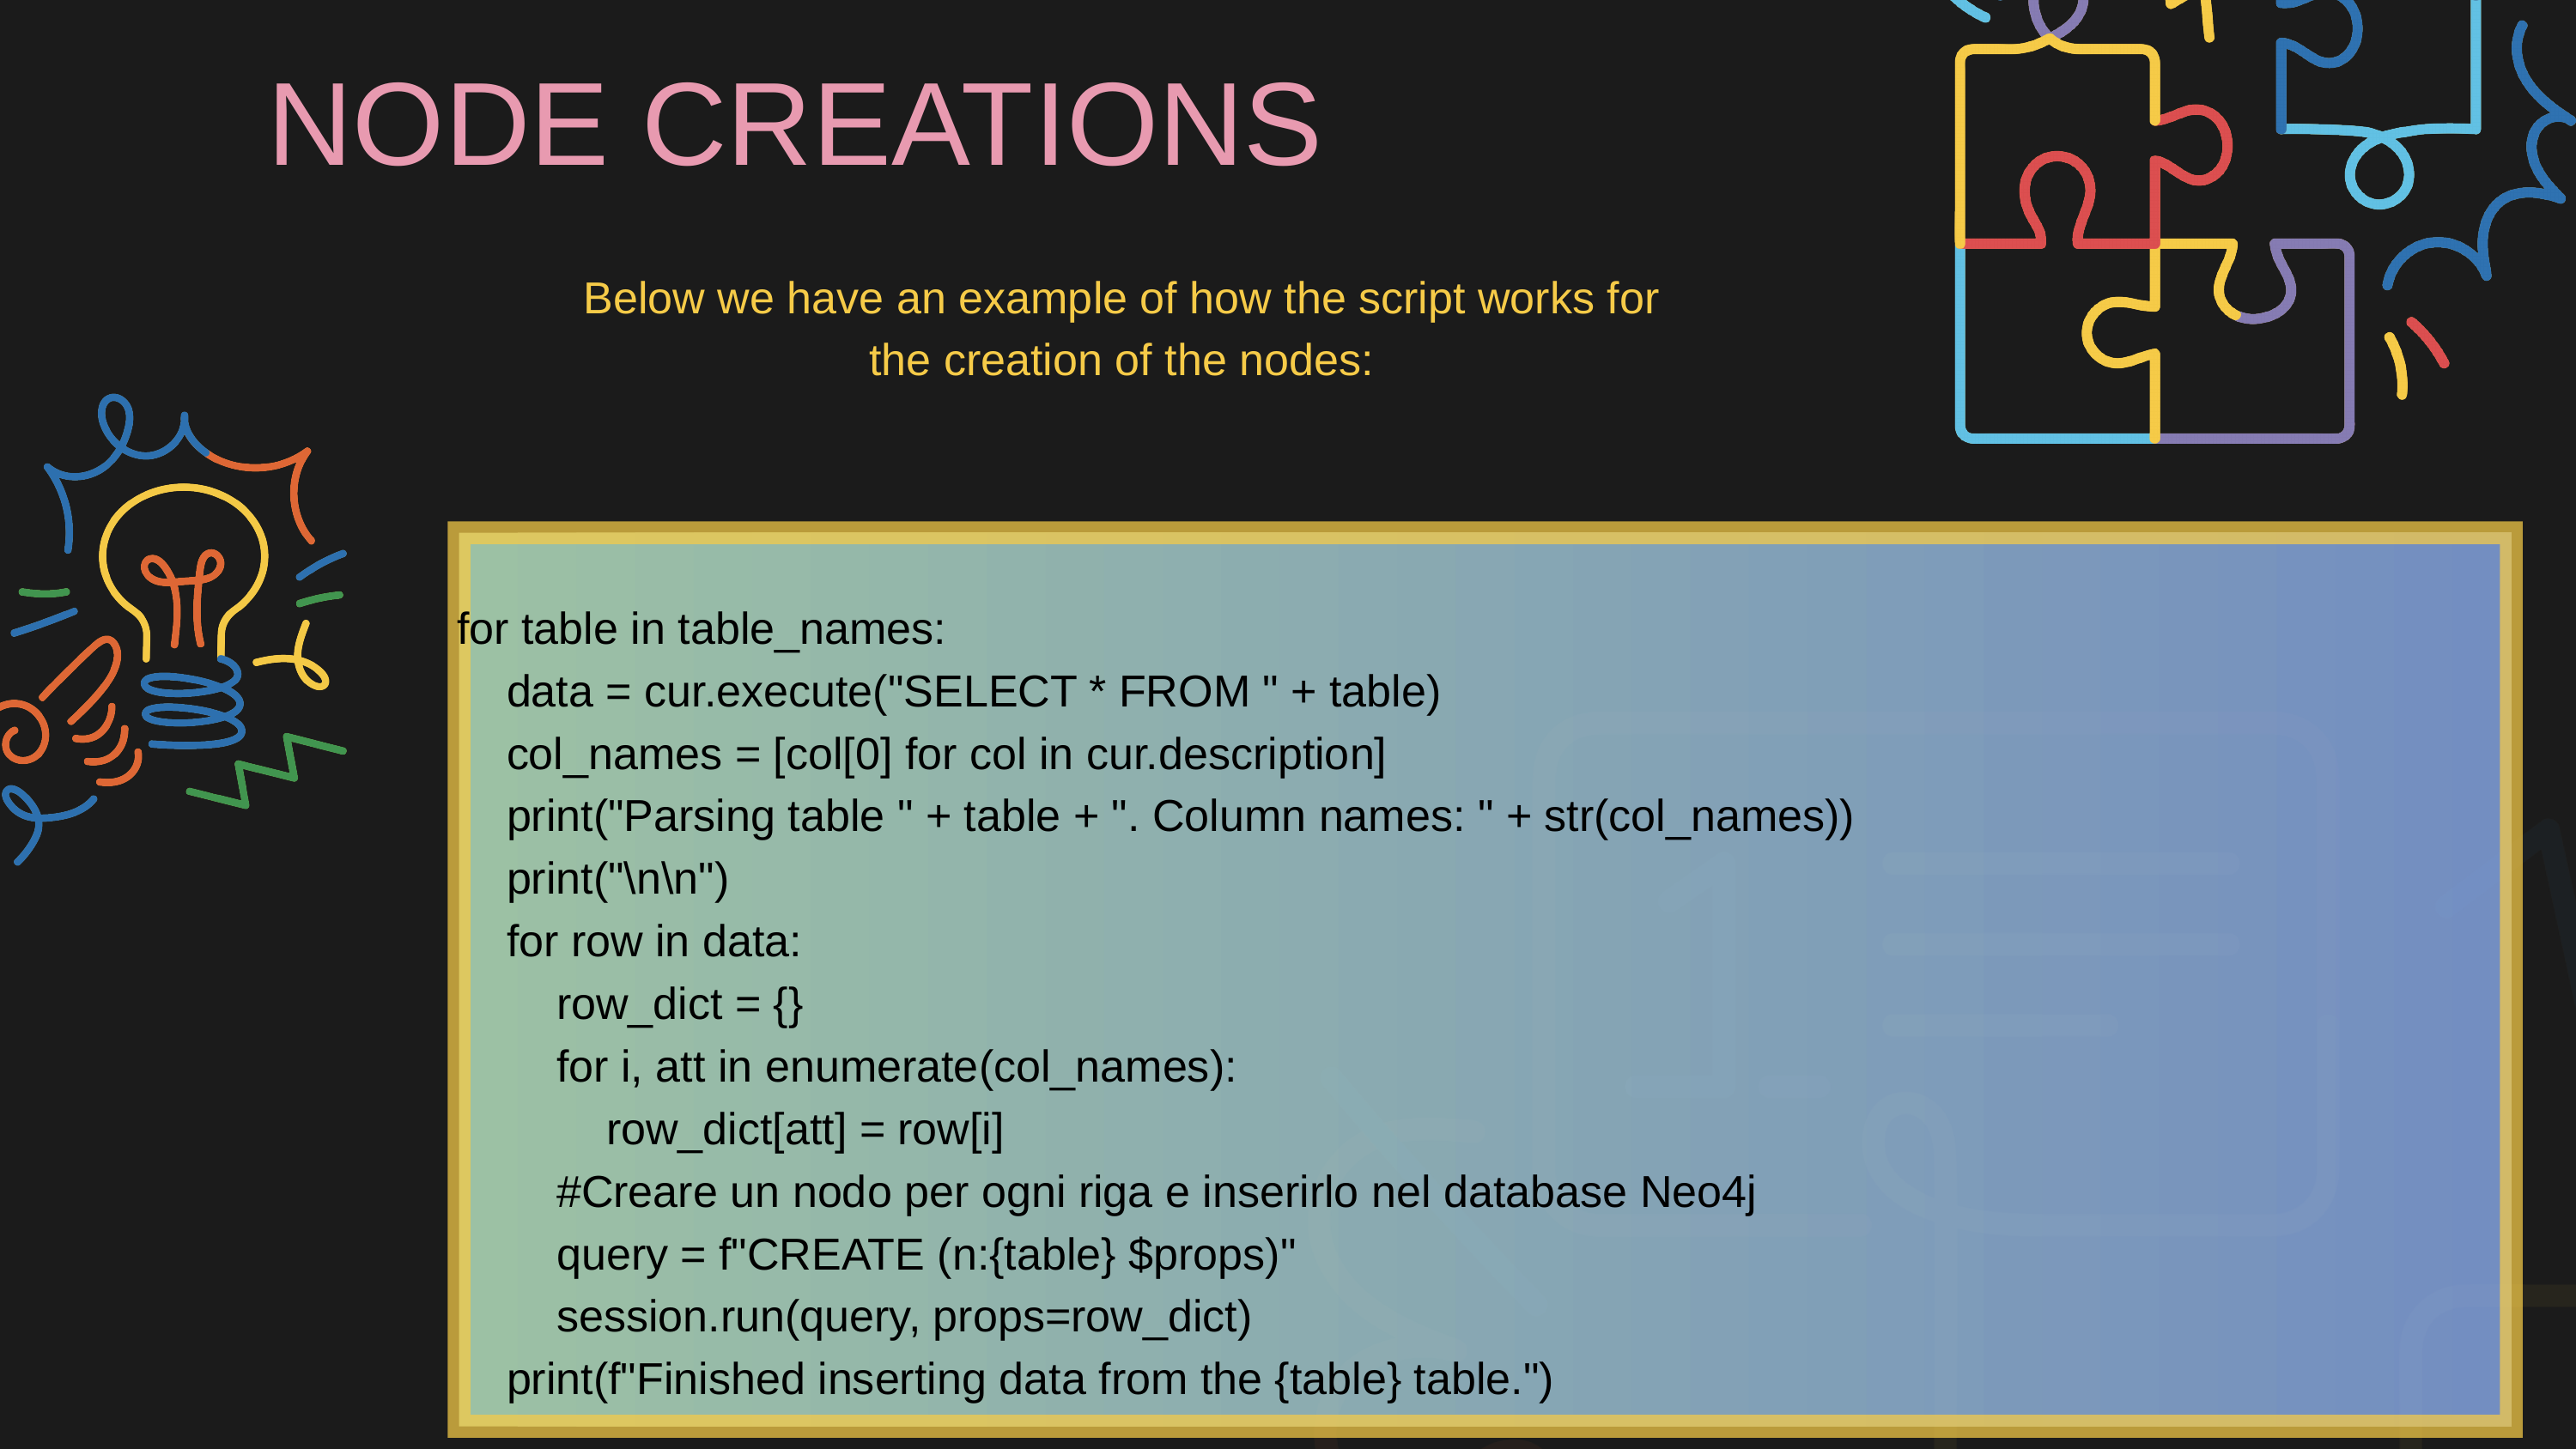

NODE CREATIONS
Below we have an example of how the script works for the creation of the nodes:

    for table in table_names:
        data = cur.execute("SELECT * FROM " + table)
        col_names = [col[0] for col in cur.description]
        print("Parsing table " + table + ". Column names: " + str(col_names))
        print("\n\n")
        for row in data:
            row_dict = {}
            for i, att in enumerate(col_names):
                row_dict[att] = row[i]
            #Creare un nodo per ogni riga e inserirlo nel database Neo4j
            query = f"CREATE (n:{table} $props)"
            session.run(query, props=row_dict)
        print(f"Finished inserting data from the {table} table.")